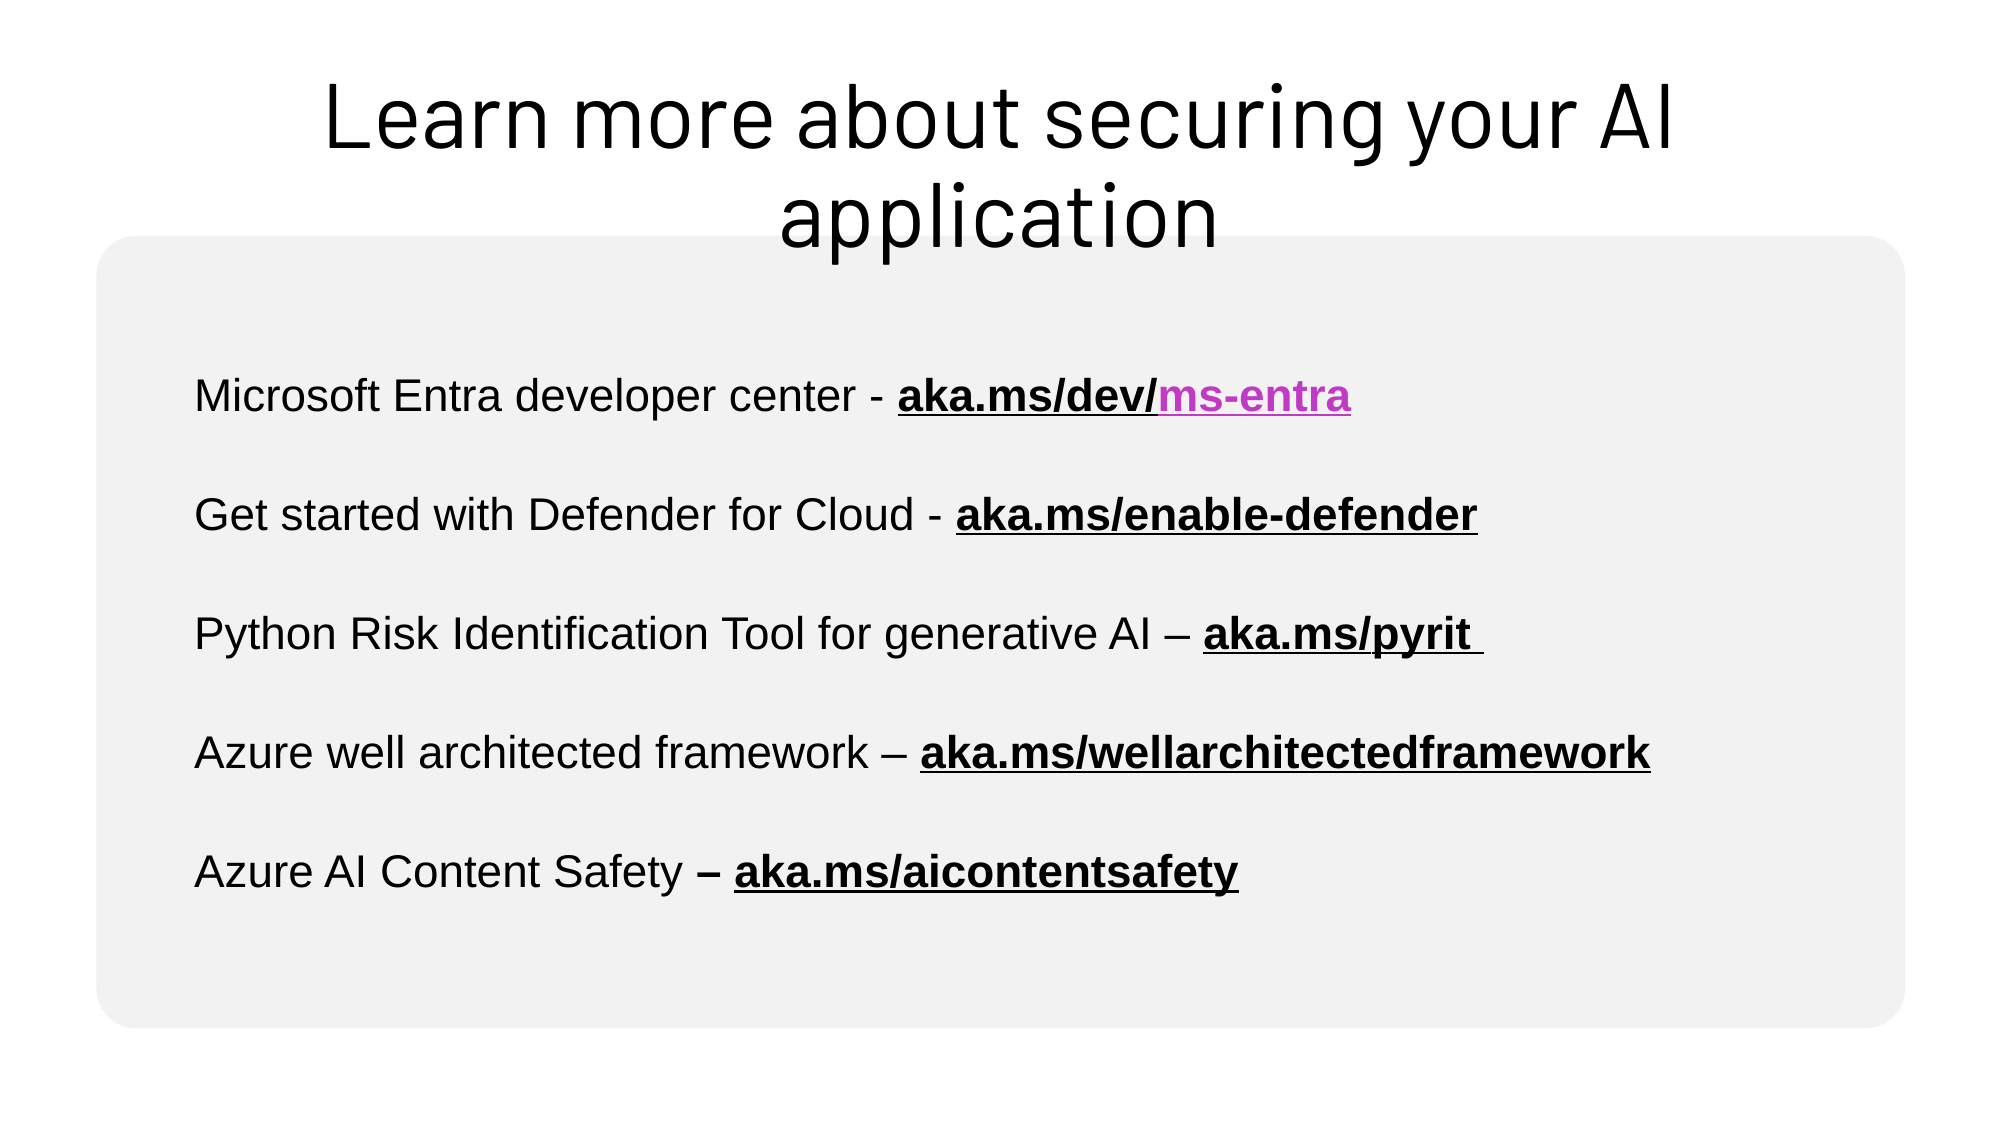

# Learn more about securing your AI application

Microsoft Entra developer center - aka.ms/dev/ms-entra
Get started with Defender for Cloud - aka.ms/enable-defender
Python Risk Identification Tool for generative AI – aka.ms/pyrit
Azure well architected framework – aka.ms/wellarchitectedframework
Azure AI Content Safety – aka.ms/aicontentsafety